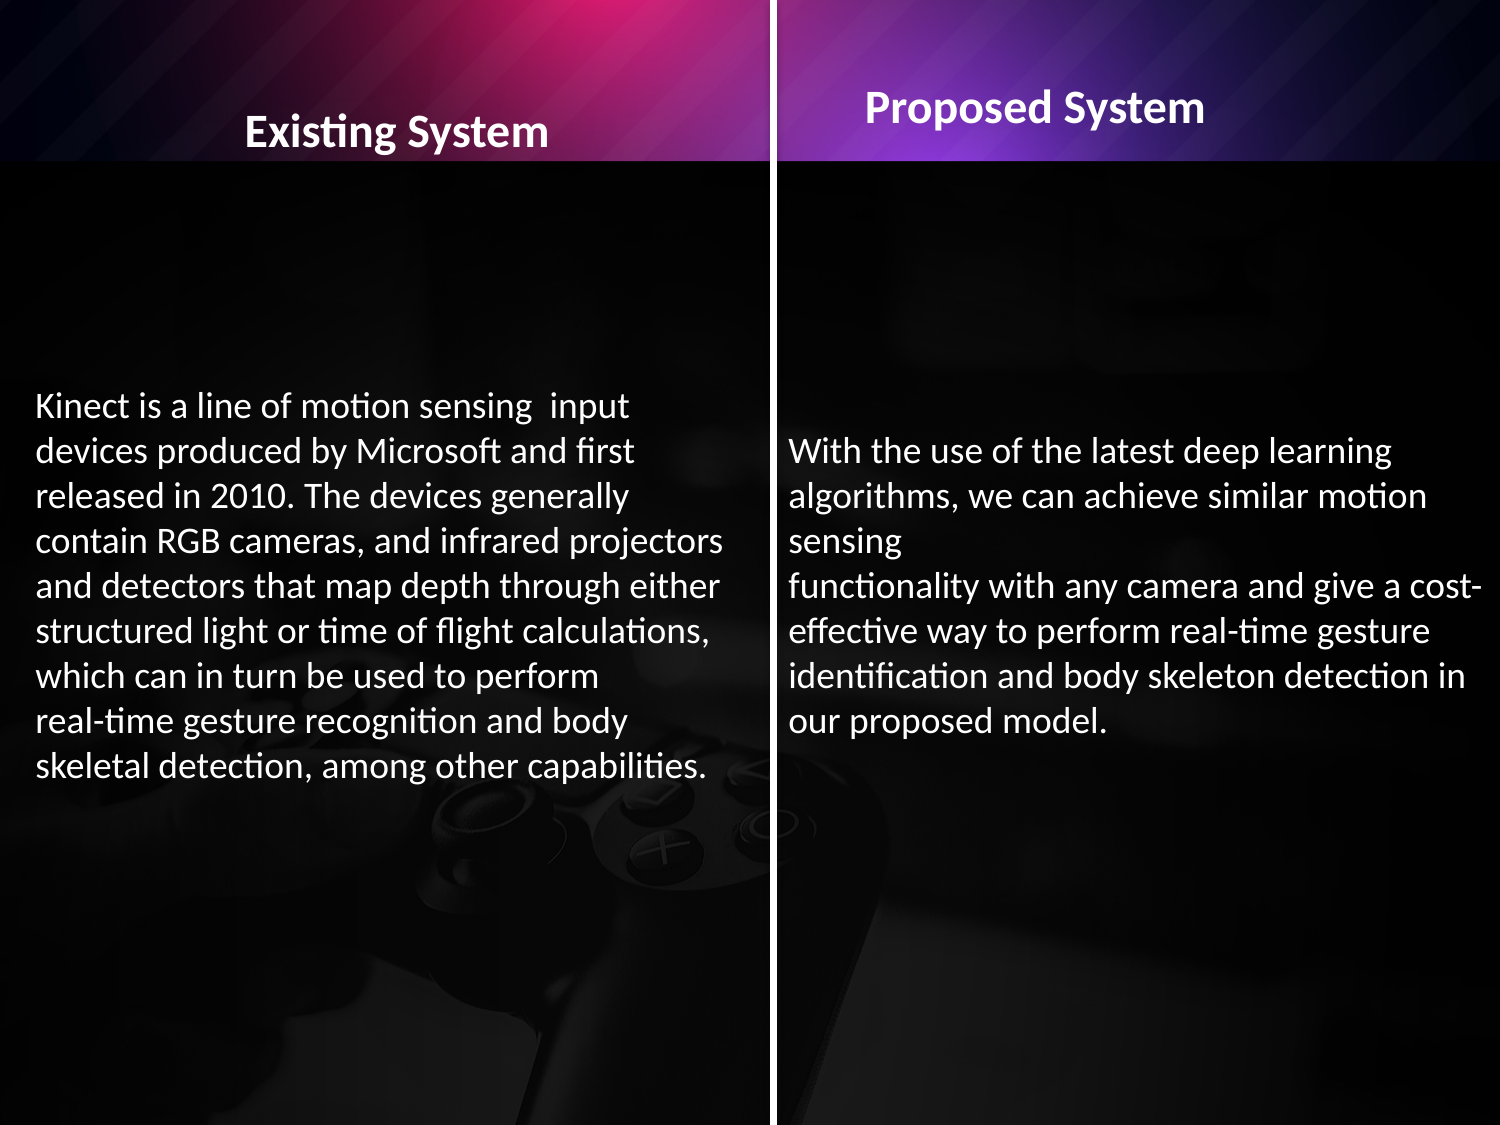

Proposed System
# Existing System
Kinect is a line of motion sensing  input
devices produced by Microsoft and first
released in 2010. The devices generally
contain RGB cameras, and infrared projectors and detectors that map depth through either
structured light or time of flight calculations, which can in turn be used to perform
real-time gesture recognition and body
skeletal detection, among other capabilities.
With the use of the latest deep learning algorithms, we can achieve similar motion sensing
functionality with any camera and give a cost-effective way to perform real-time gesture
identification and body skeleton detection in our proposed model.